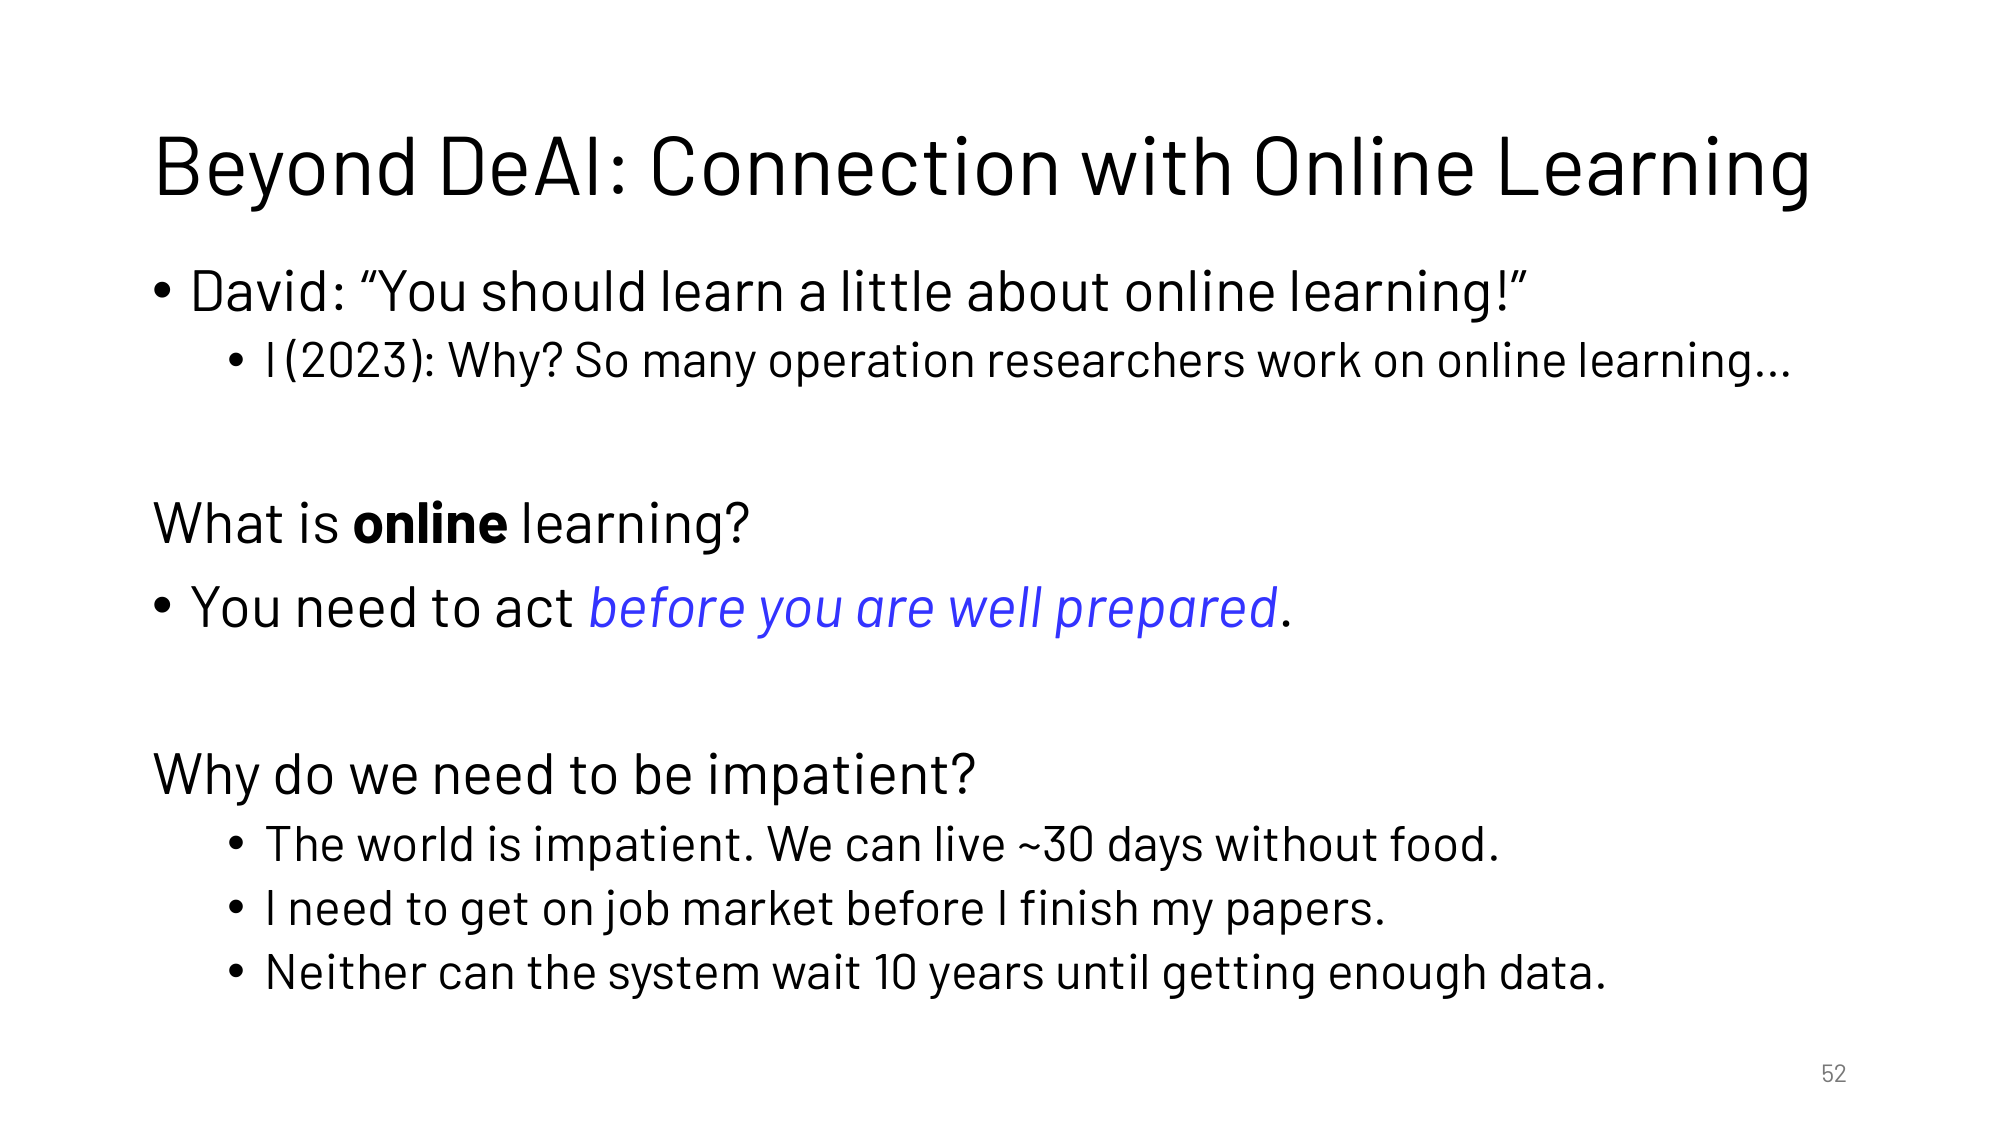

# Beyond DeAI: Connection with Online Learning
David: “You should learn a little about online learning!”
I (2023): Why? So many operation researchers work on online learning…

What is online learning?
You need to act before you are well prepared.

Why do we need to be impatient?
The world is impatient. We can live ~30 days without food.
I need to get on job market before I finish my papers.
Neither can the system wait 10 years until getting enough data.
52